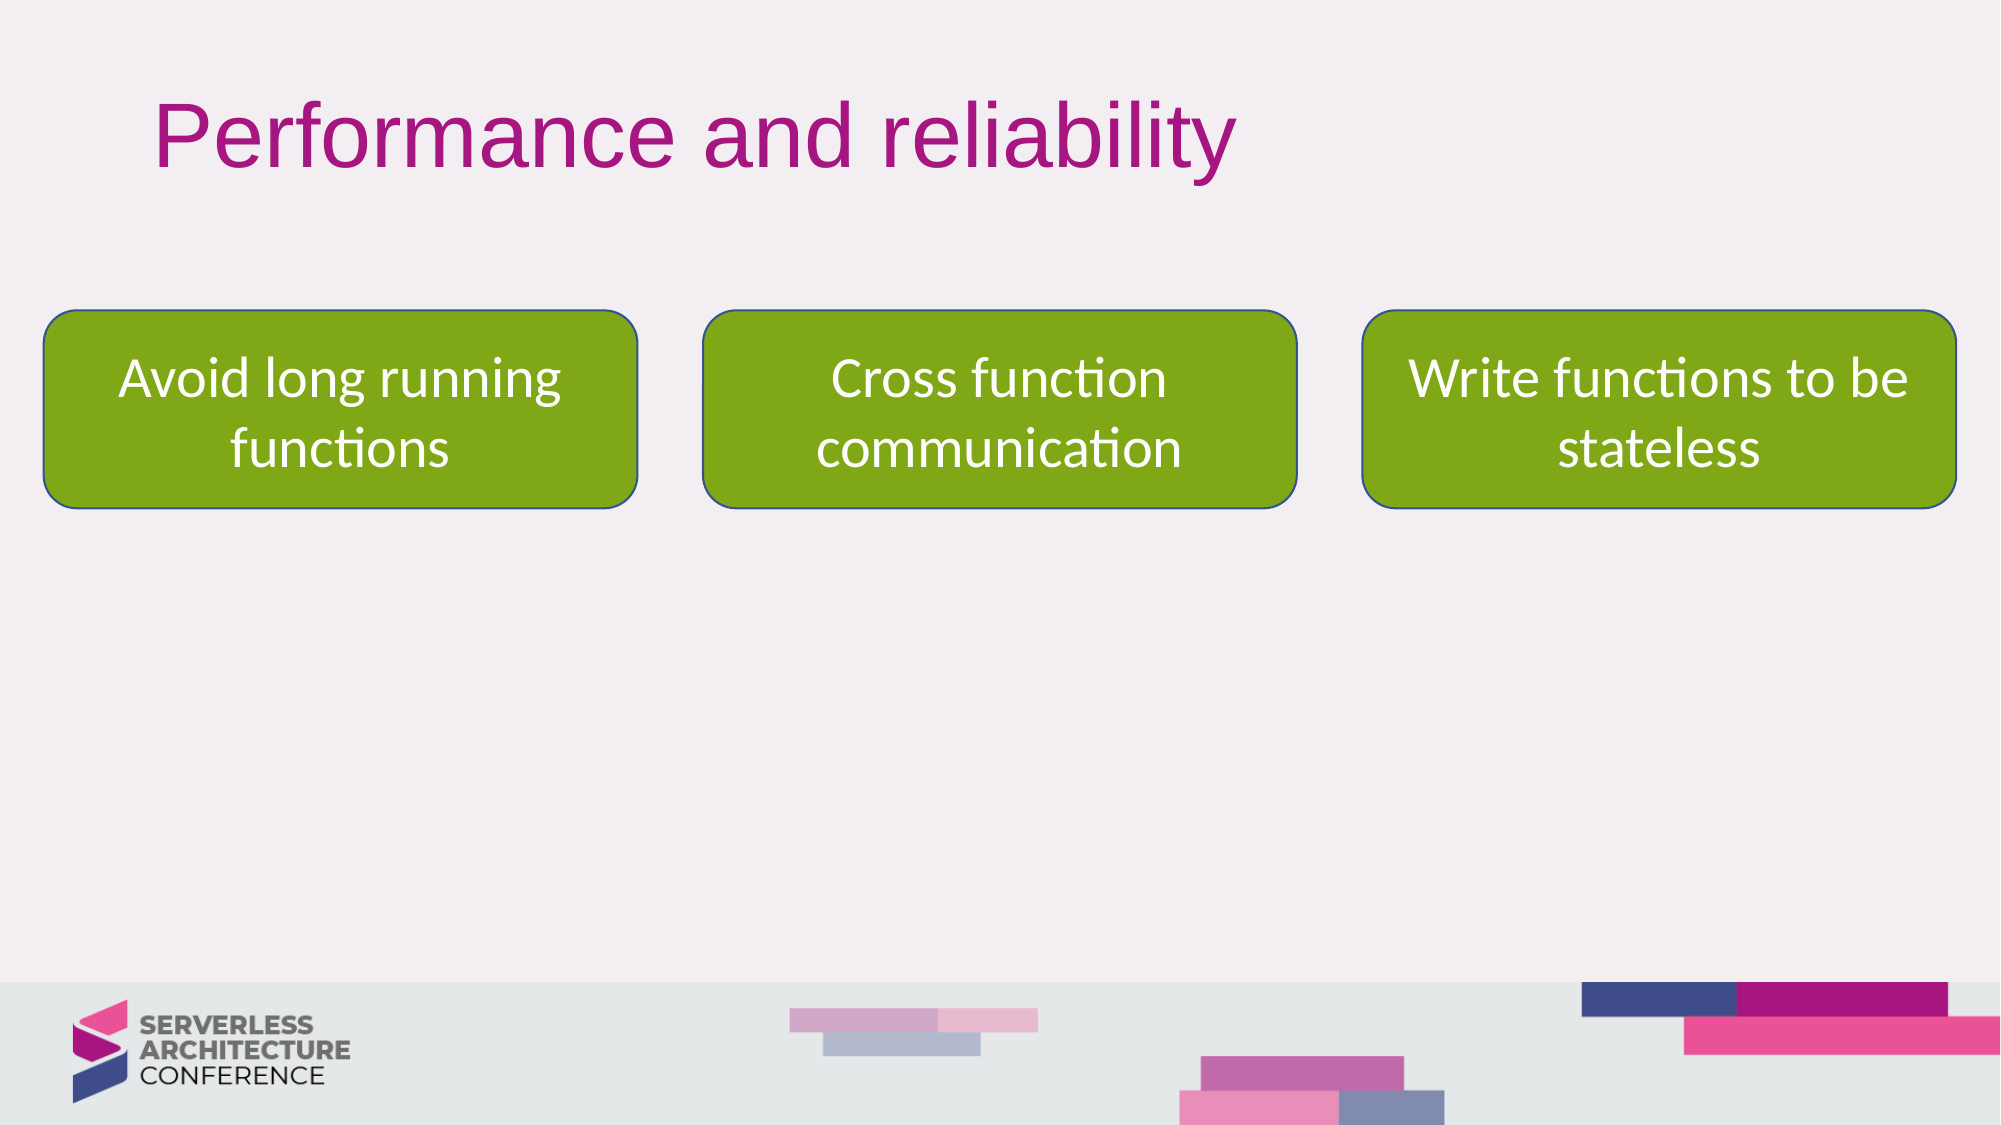

# Performance and reliability
Write functions to be stateless
Avoid long running functions
Cross function communication